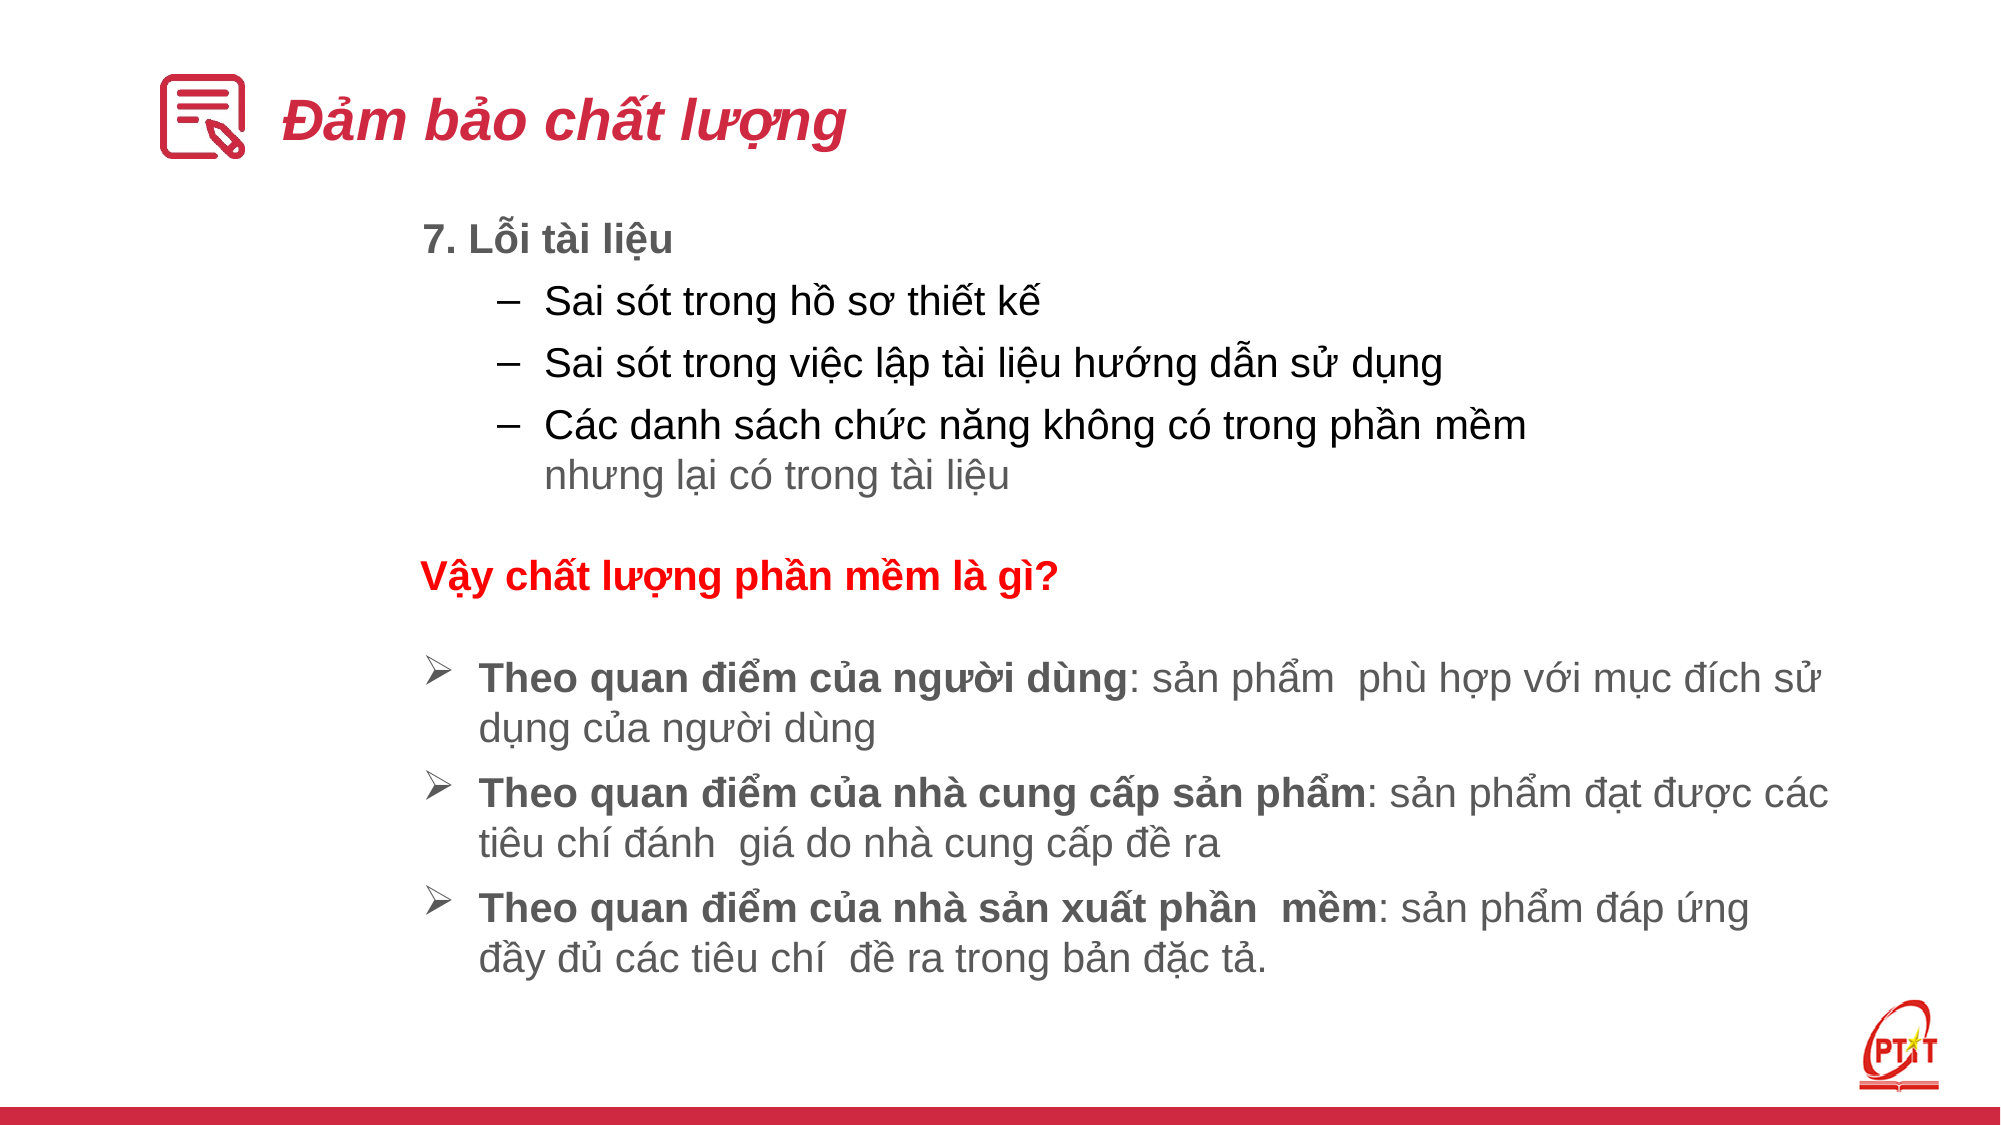

# Đảm bảo chất lượng
7. Lỗi tài liệu
Sai sót trong hồ sơ thiết kế
Sai sót trong việc lập tài liệu hướng dẫn sử dụng
Các danh sách chức năng không có trong phần mềm
nhưng lại có trong tài liệu

Vậy chất lượng phần mềm là gì?

Theo quan điểm của người dùng: sản phẩm  phù hợp với mục đích sử dụng của người dùng
Theo quan điểm của nhà cung cấp sản phẩm: sản phẩm đạt được các tiêu chí đánh  giá do nhà cung cấp đề ra
Theo quan điểm của nhà sản xuất phần  mềm: sản phẩm đáp ứng đầy đủ các tiêu chí  đề ra trong bản đặc tả.